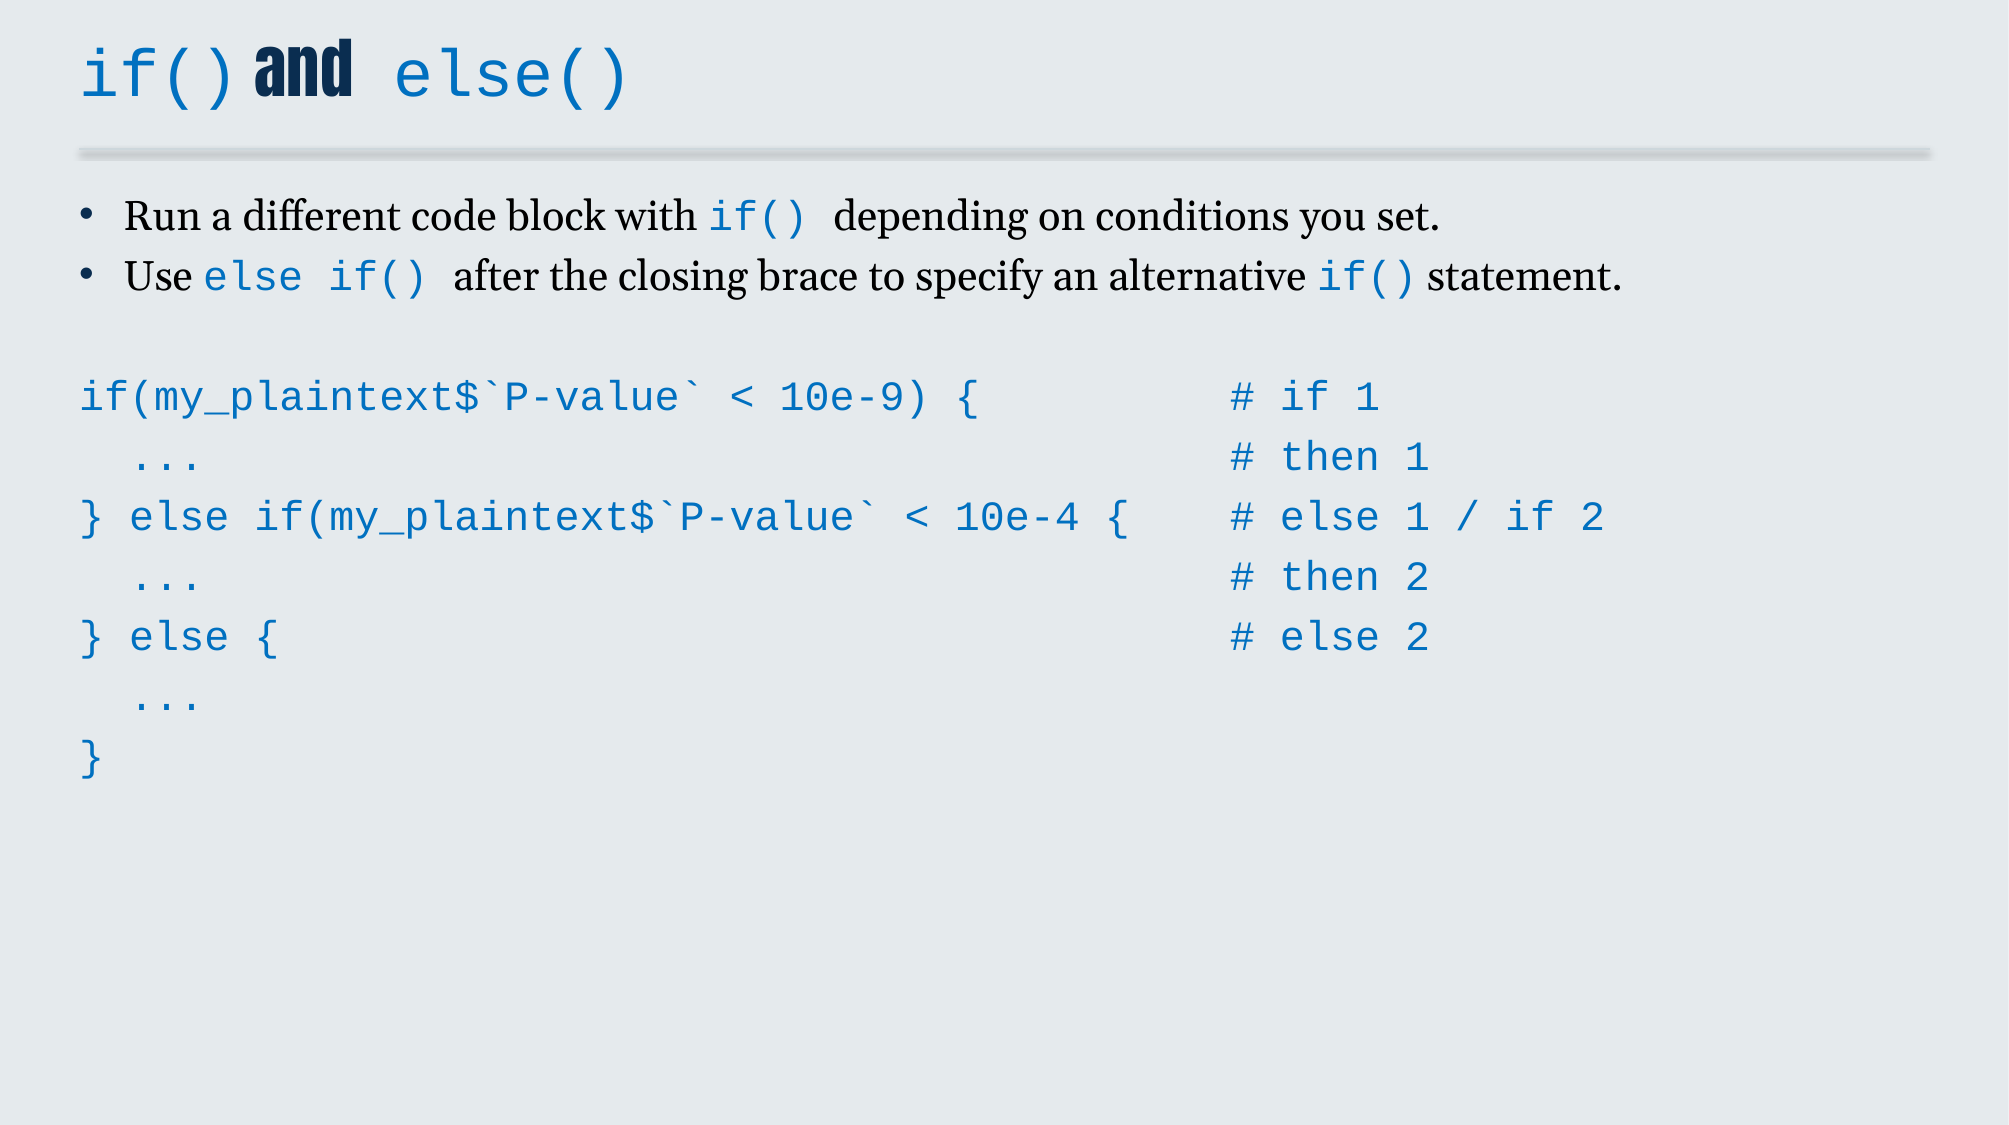

# if() and else()
Run a different code block with if() depending on conditions you set.
Use else if() after the closing brace to specify an alternative if() statement.

if(my_plaintext$`P-value` < 10e-9) {          # if 1
  ...                                         # then 1
} else if(my_plaintext$`P-value` < 10e-4 {    # else 1 / if 2
  ...                                         # then 2
} else {                                      # else 2
  ...
}